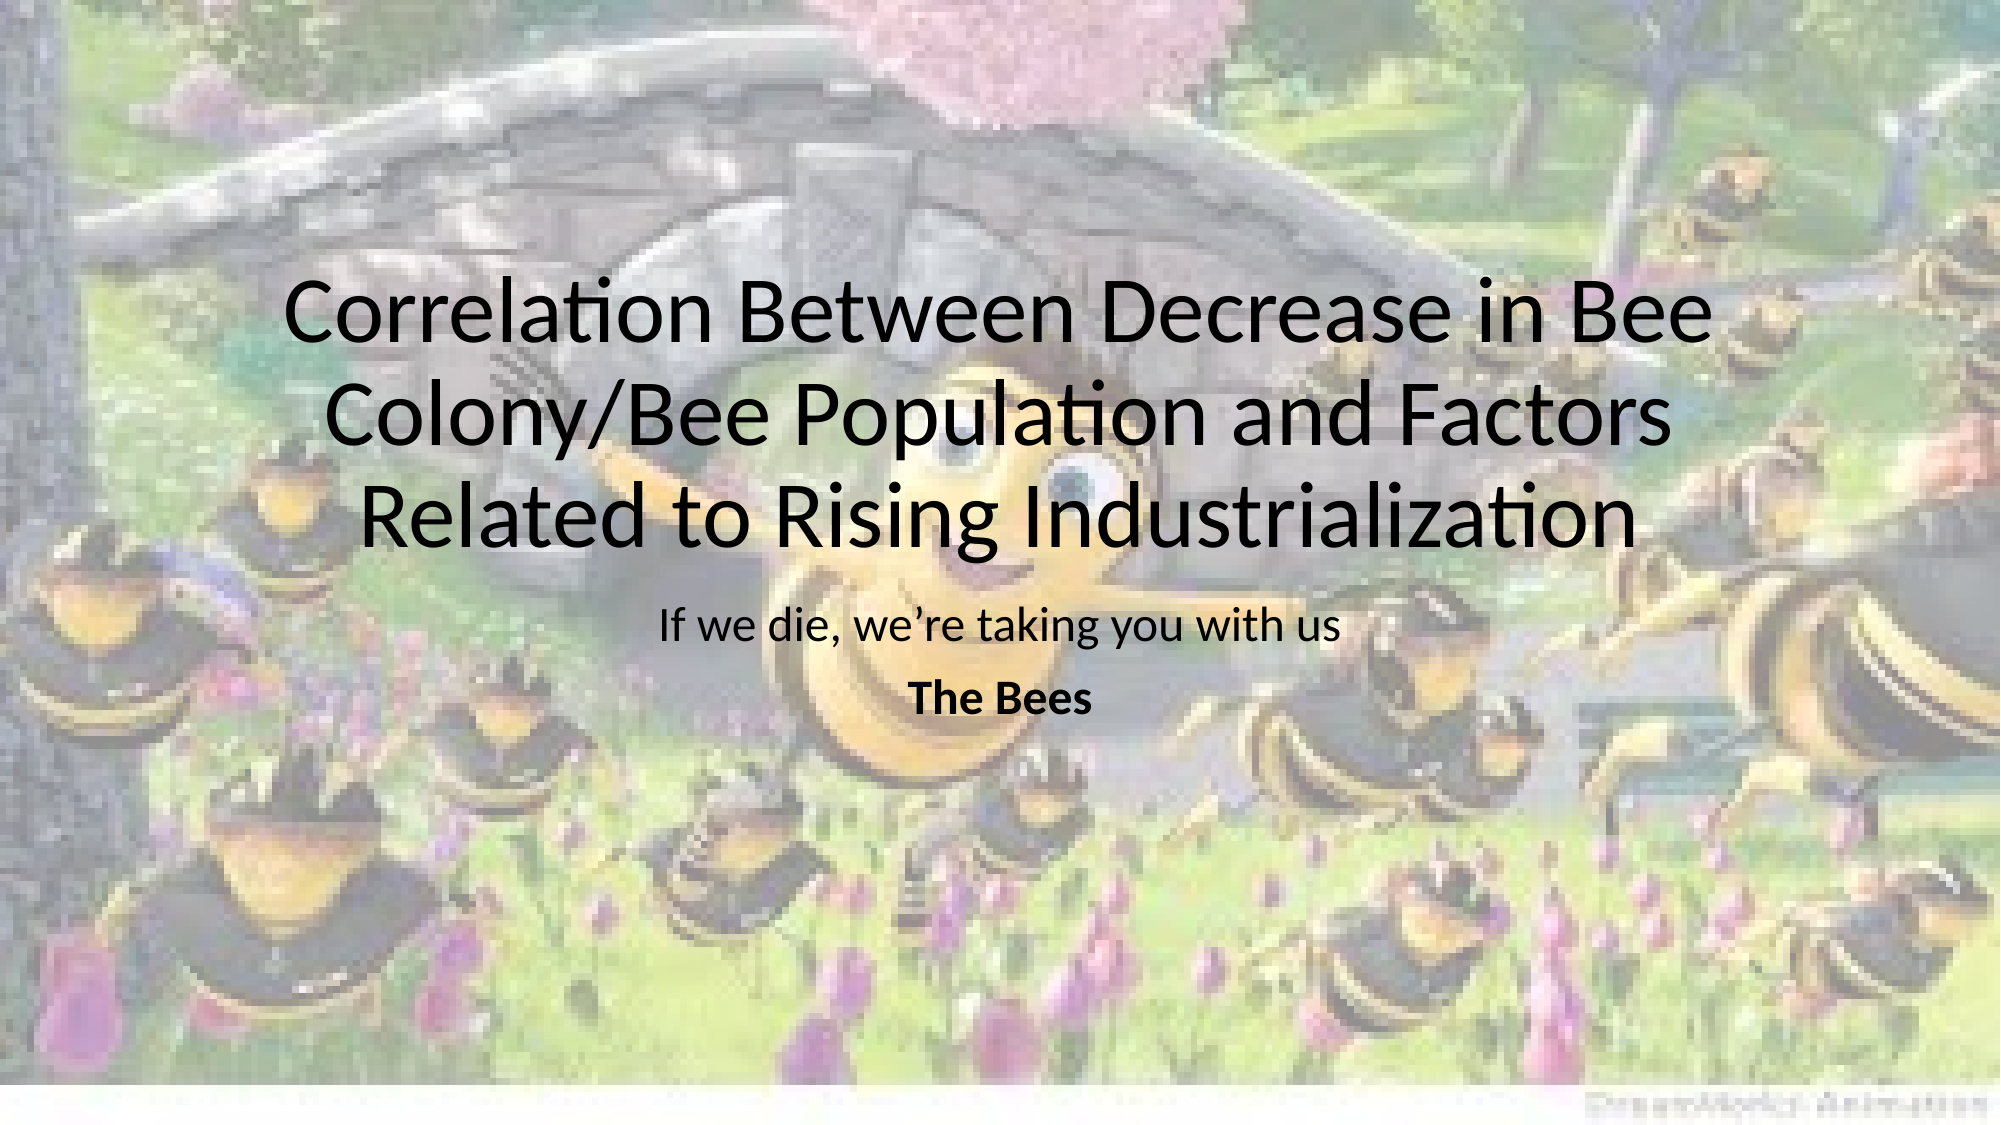

# Correlation Between Decrease in Bee Colony/Bee Population and Factors Related to Rising Industrialization
If we die, we’re taking you with us
The Bees